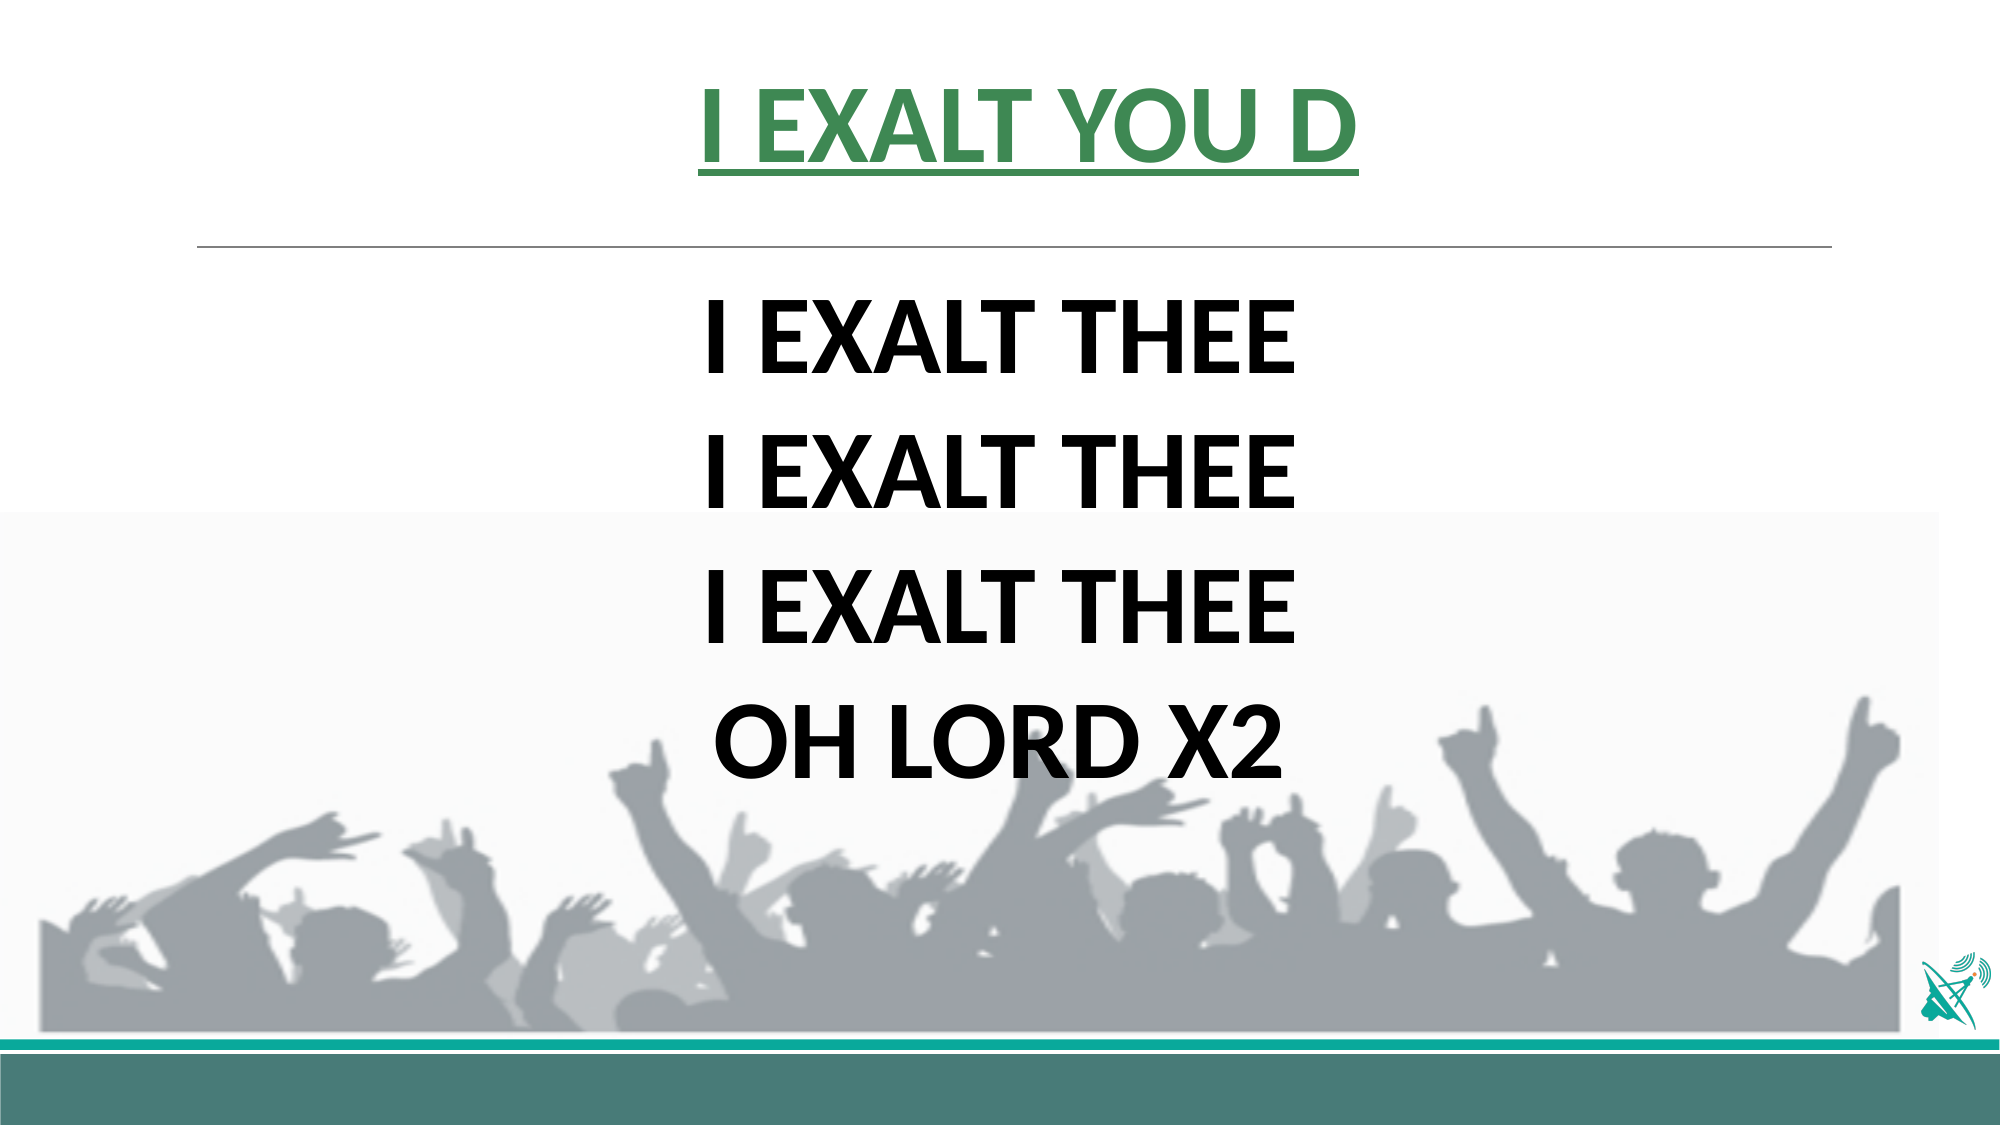

# I EXALT YOU D
I EXALT THEE
I EXALT THEE
I EXALT THEE
OH LORD X2